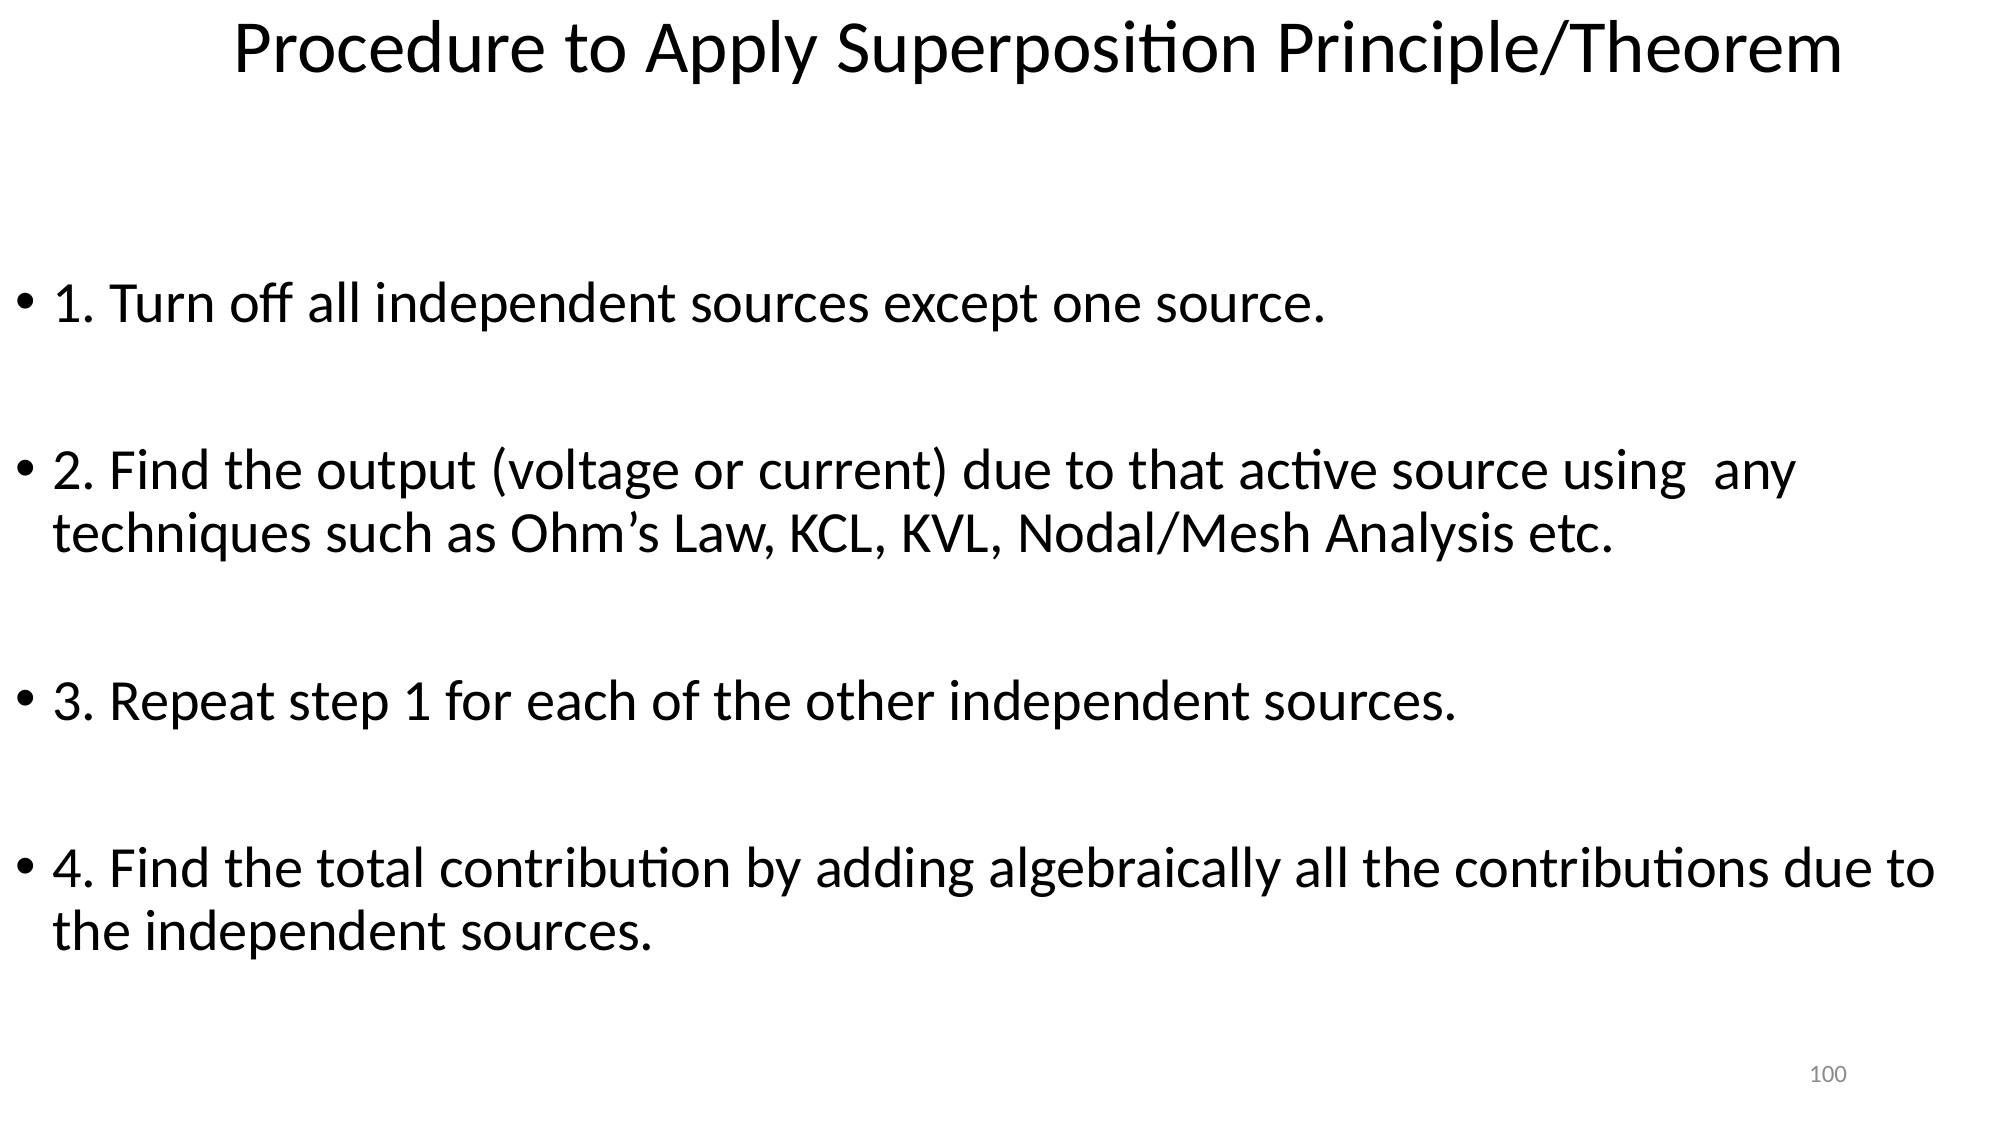

# Procedure to Apply Superposition Principle/Theorem
1. Turn off all independent sources except one source.

2. Find the output (voltage or current) due to that active source using  any techniques such as Ohm’s Law, KCL, KVL, Nodal/Mesh Analysis etc.

3. Repeat step 1 for each of the other independent sources.

4. Find the total contribution by adding algebraically all the contributions due to the independent sources.
100